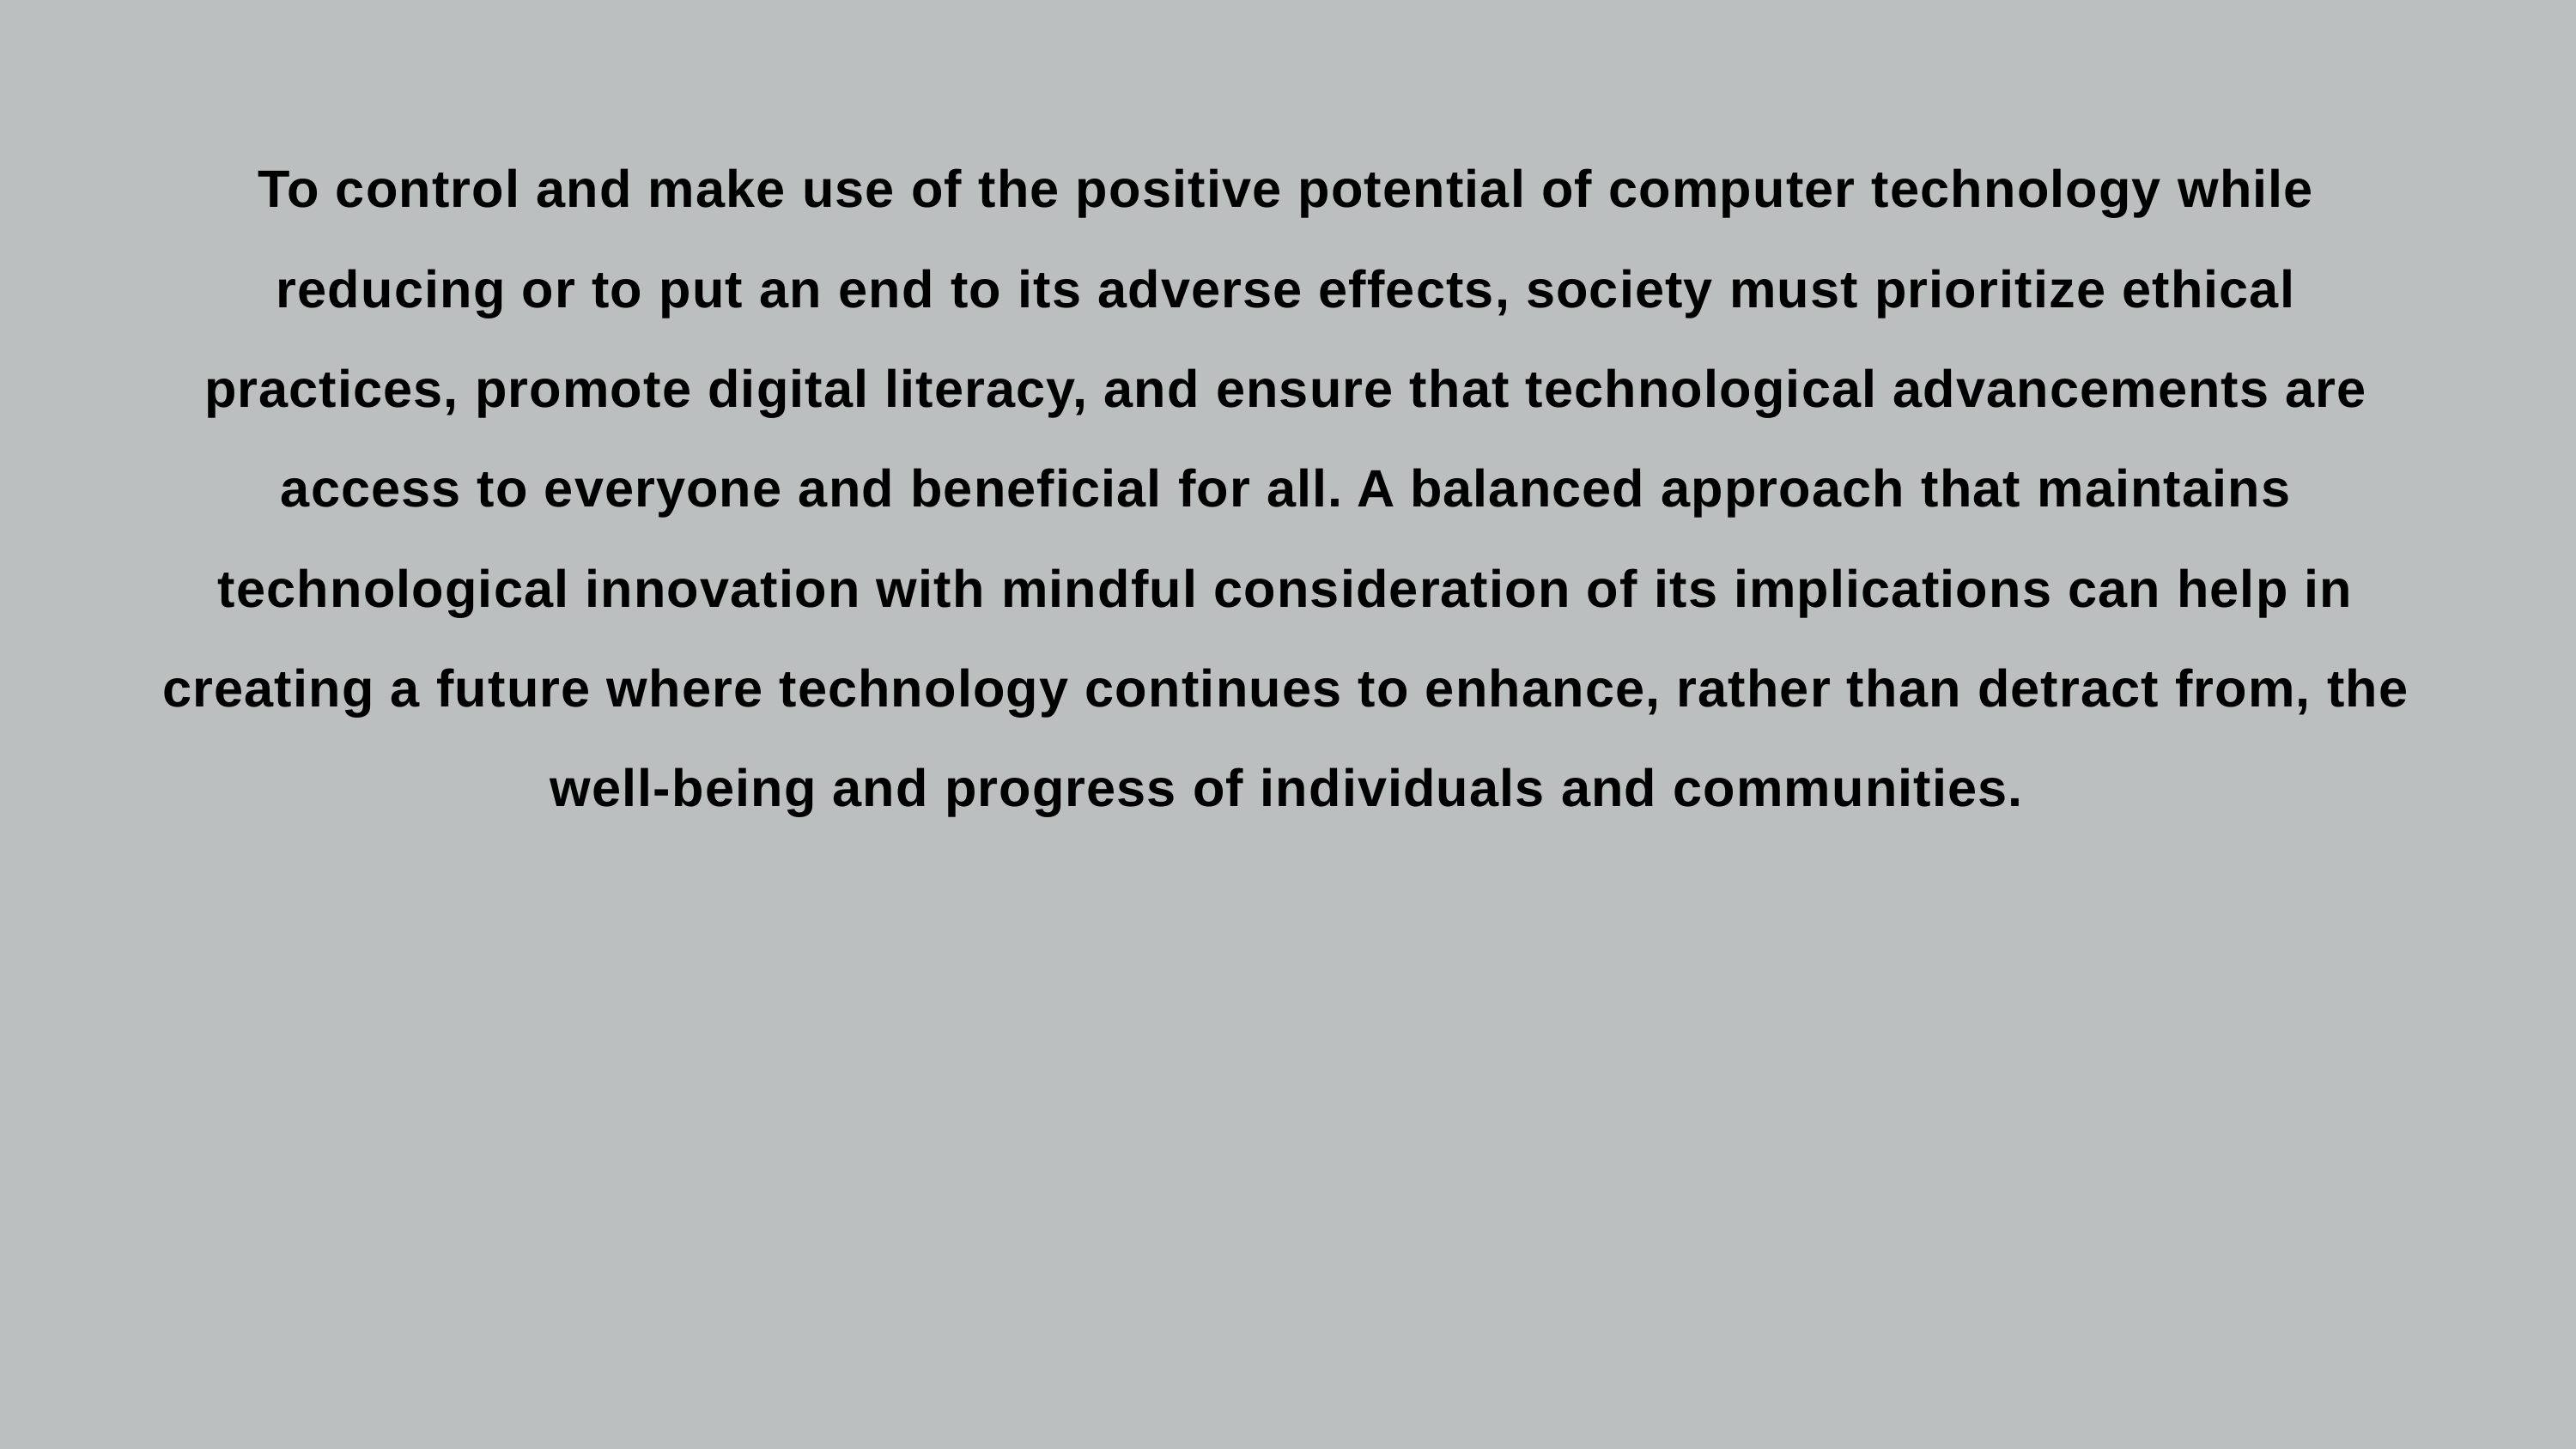

To control and make use of the positive potential of computer technology while reducing or to put an end to its adverse effects, society must prioritize ethical practices, promote digital literacy, and ensure that technological advancements are access to everyone and beneficial for all. A balanced approach that maintains technological innovation with mindful consideration of its implications can help in creating a future where technology continues to enhance, rather than detract from, the well-being and progress of individuals and communities.